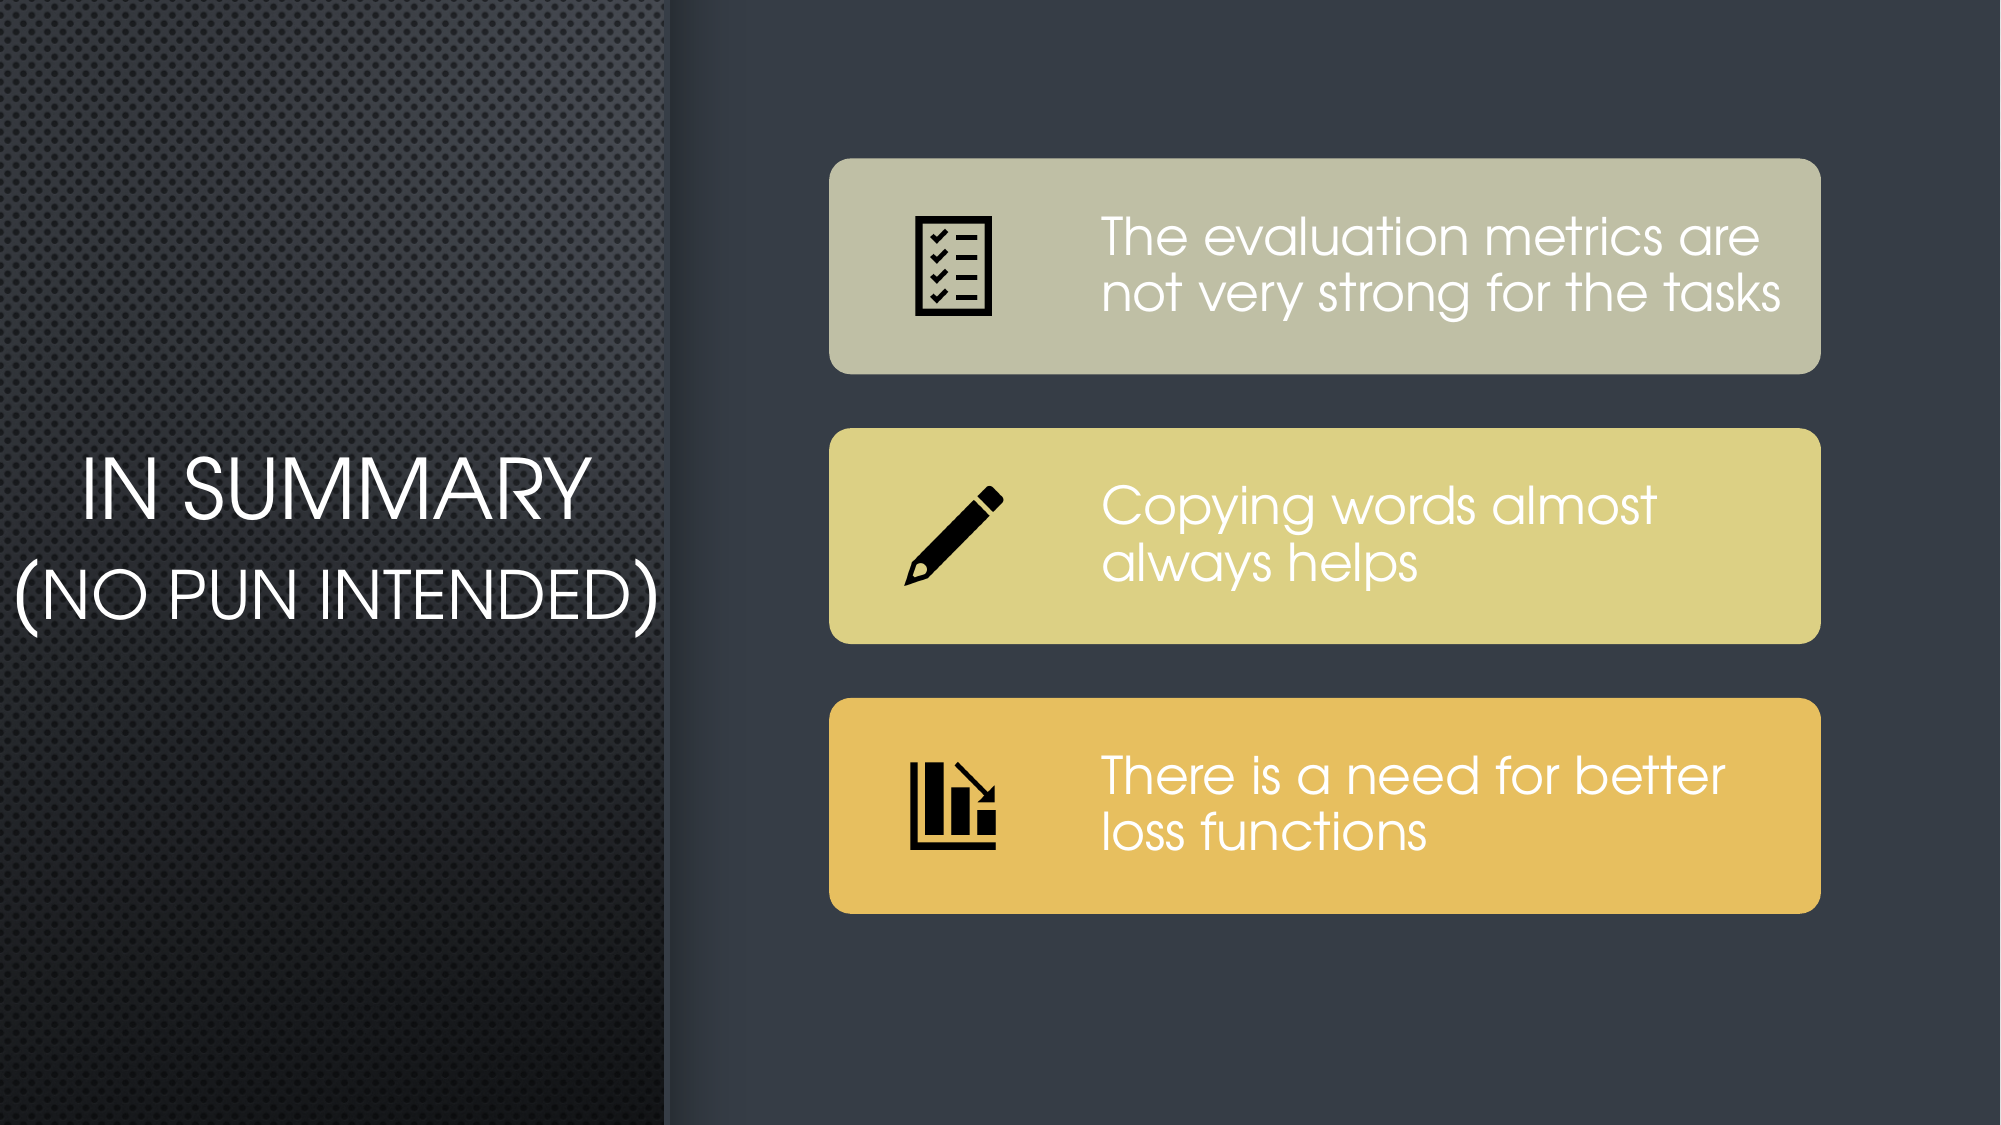

The evaluation metrics are not very strong for the tasks
Copying words almost always helps
There is a need for better loss functions
# In Summary (No pun intended)